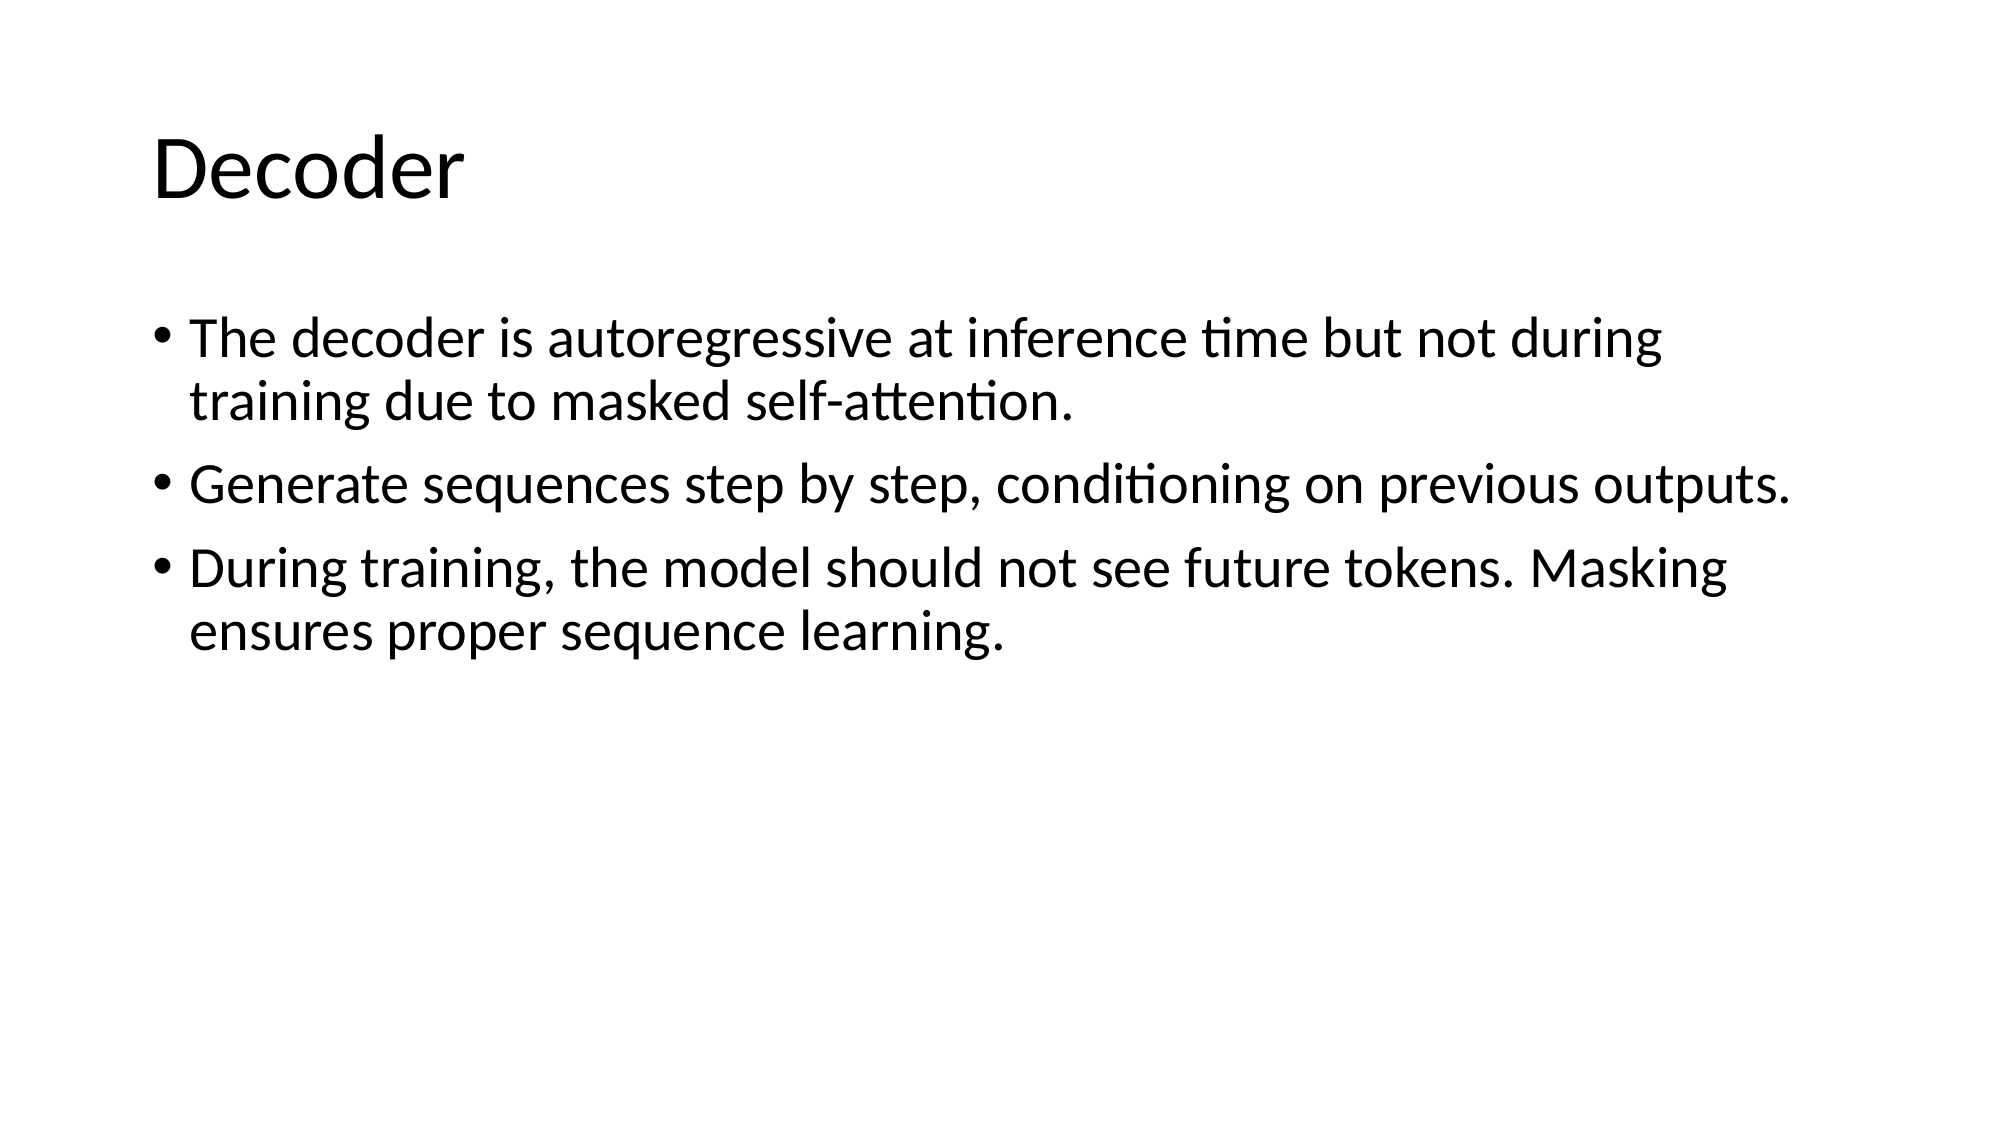

# Decoder
The decoder is autoregressive at inference time but not during training due to masked self-attention.
Generate sequences step by step, conditioning on previous outputs.
During training, the model should not see future tokens. Masking ensures proper sequence learning.